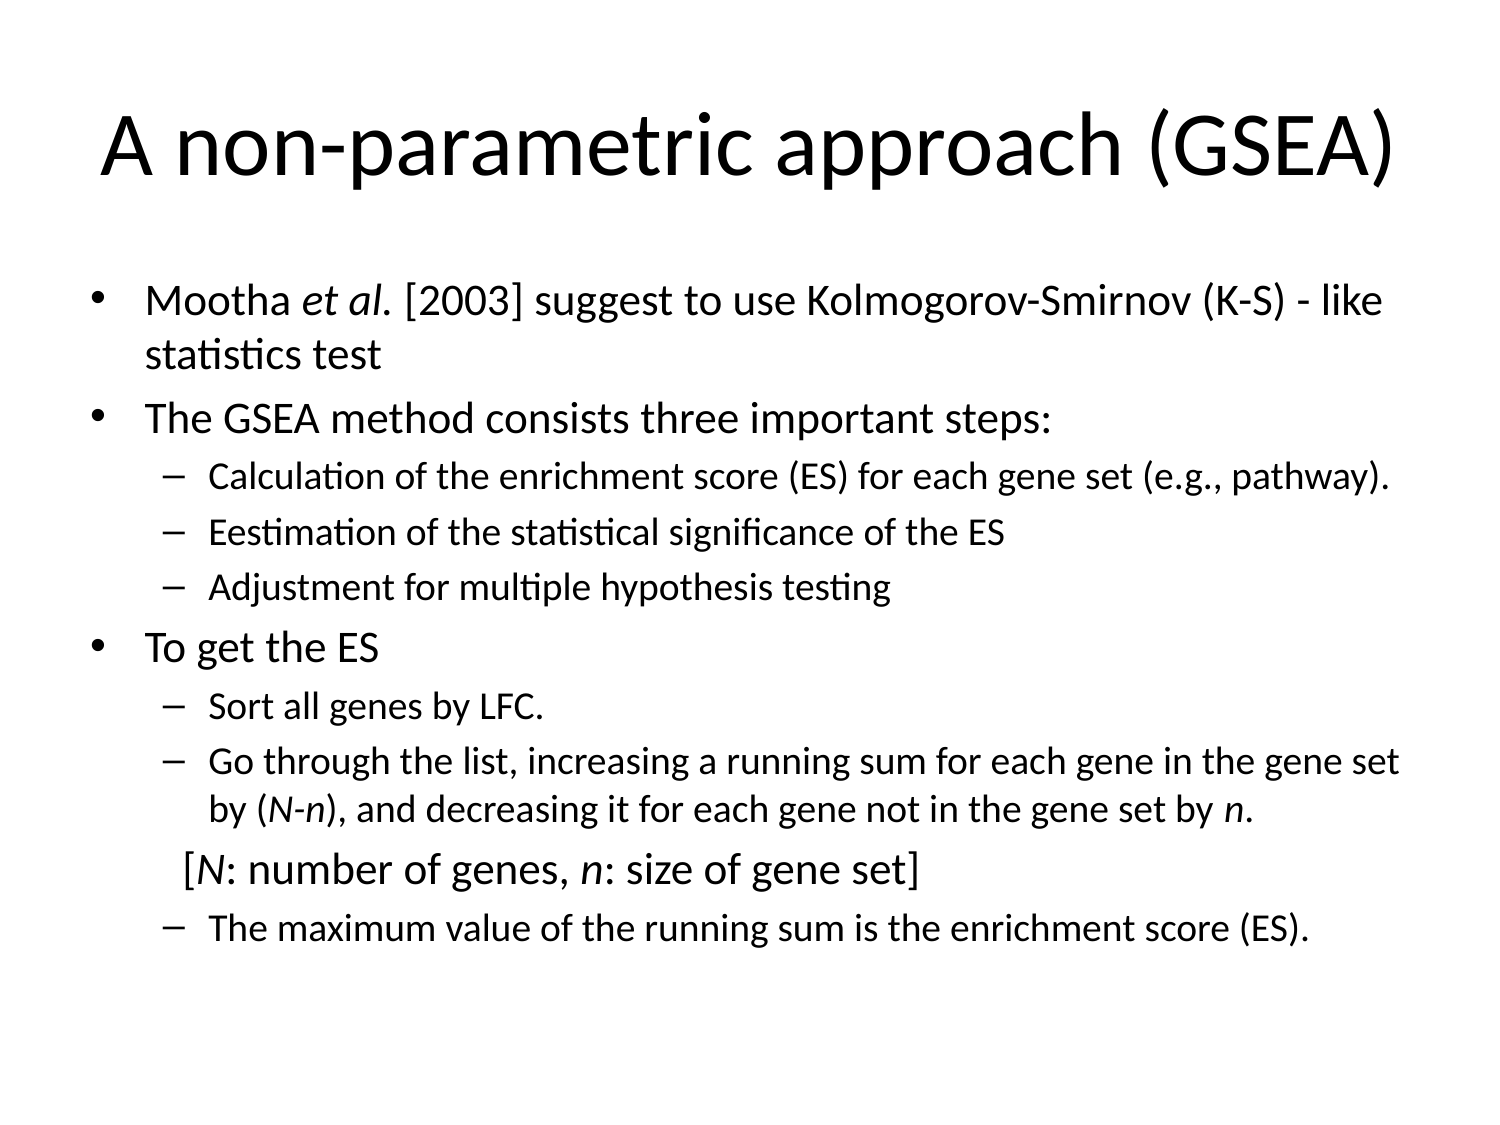

# A non-parametric approach (GSEA)
Mootha et al. [2003] suggest to use Kolmogorov-Smirnov (K-S) - like statistics test
The GSEA method consists three important steps:
Calculation of the enrichment score (ES) for each gene set (e.g., pathway).
Eestimation of the statistical significance of the ES
Adjustment for multiple hypothesis testing
To get the ES
Sort all genes by LFC.
Go through the list, increasing a running sum for each gene in the gene set by (N-n), and decreasing it for each gene not in the gene set by n.
         [N: number of genes, n: size of gene set]
The maximum value of the running sum is the enrichment score (ES).